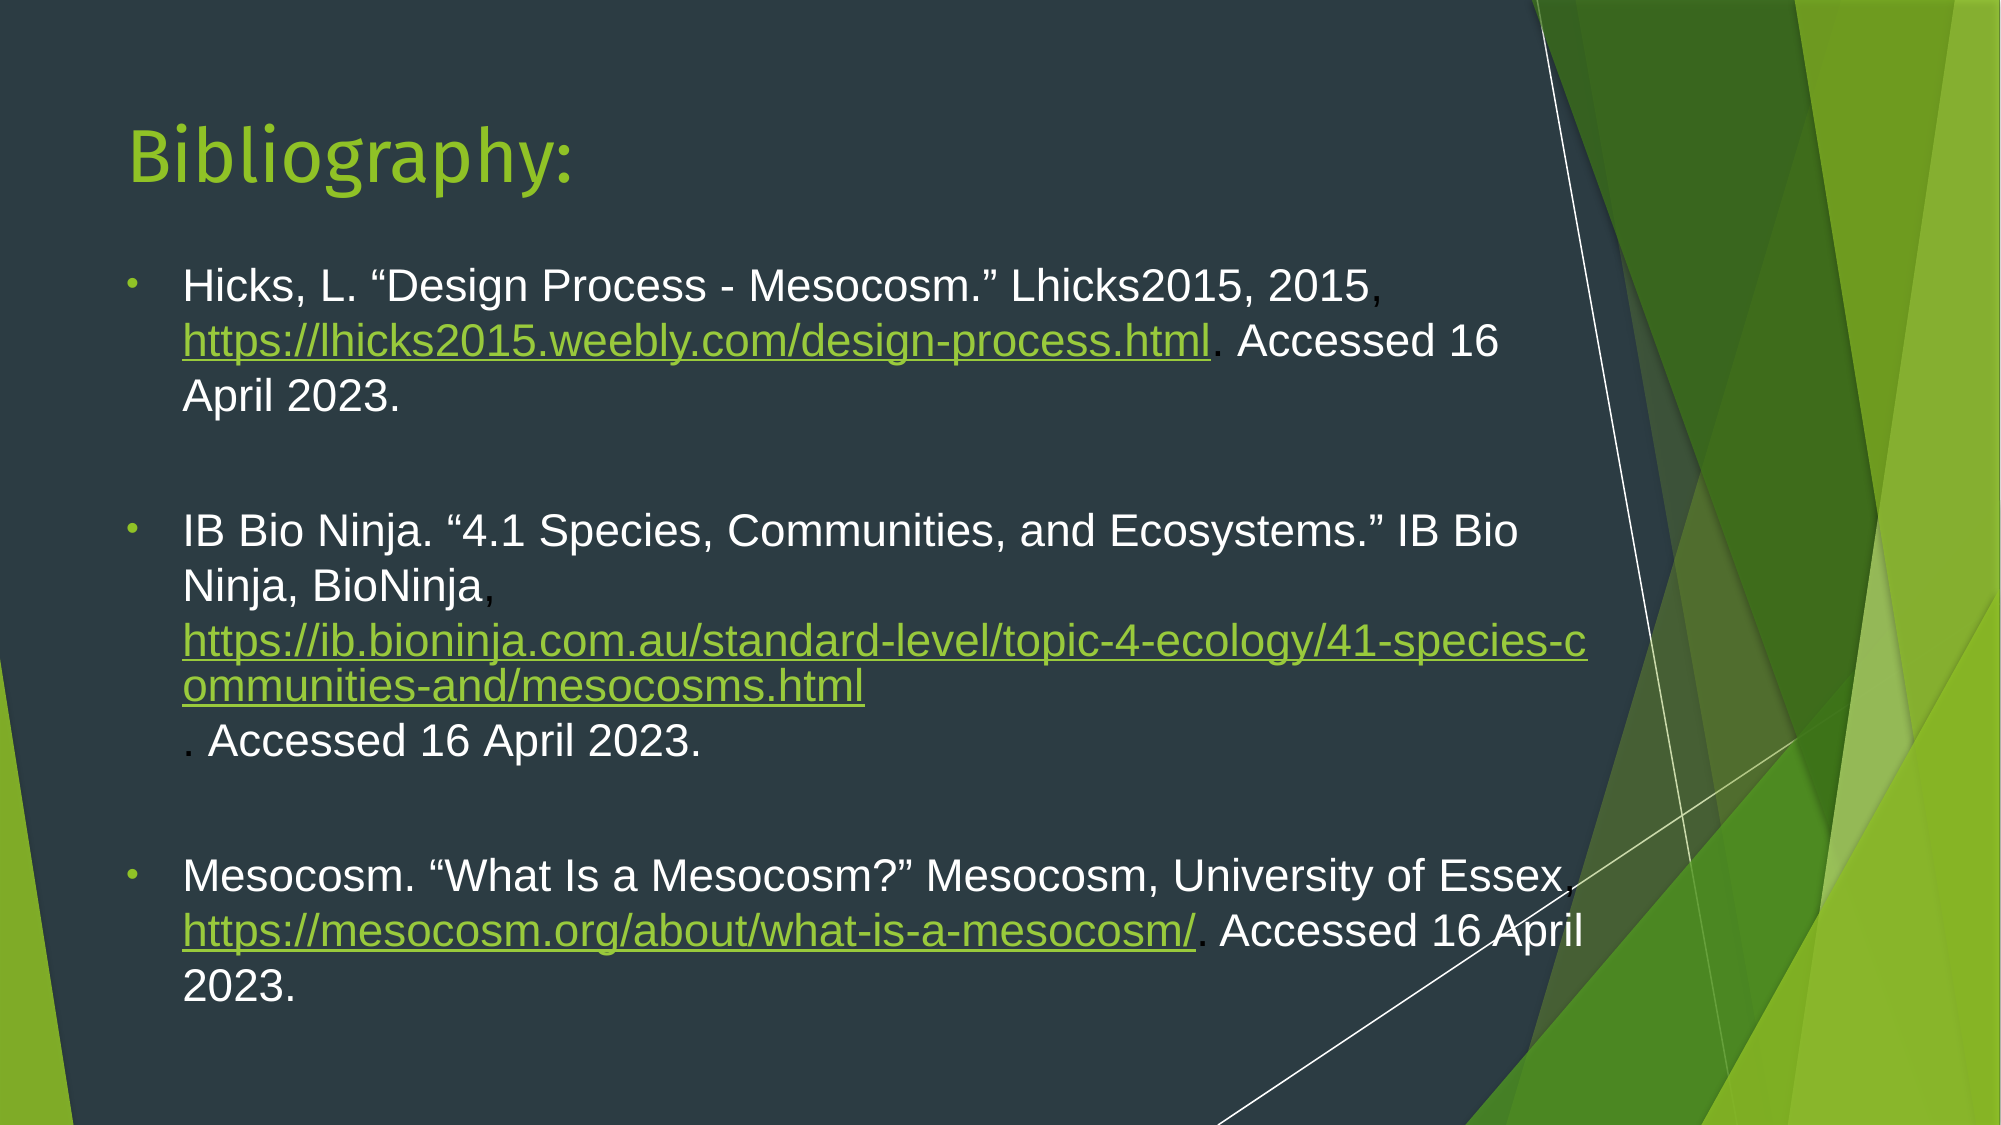

# Bibliography:
Hicks, L. “Design Process - Mesocosm.” Lhicks2015, 2015, https://lhicks2015.weebly.com/design-process.html. Accessed 16 April 2023.

IB Bio Ninja. “4.1 Species, Communities, and Ecosystems.” IB Bio Ninja, BioNinja, https://ib.bioninja.com.au/standard-level/topic-4-ecology/41-species-communities-and/mesocosms.html. Accessed 16 April 2023.

Mesocosm. “What Is a Mesocosm?” Mesocosm, University of Essex, https://mesocosm.org/about/what-is-a-mesocosm/. Accessed 16 April 2023.